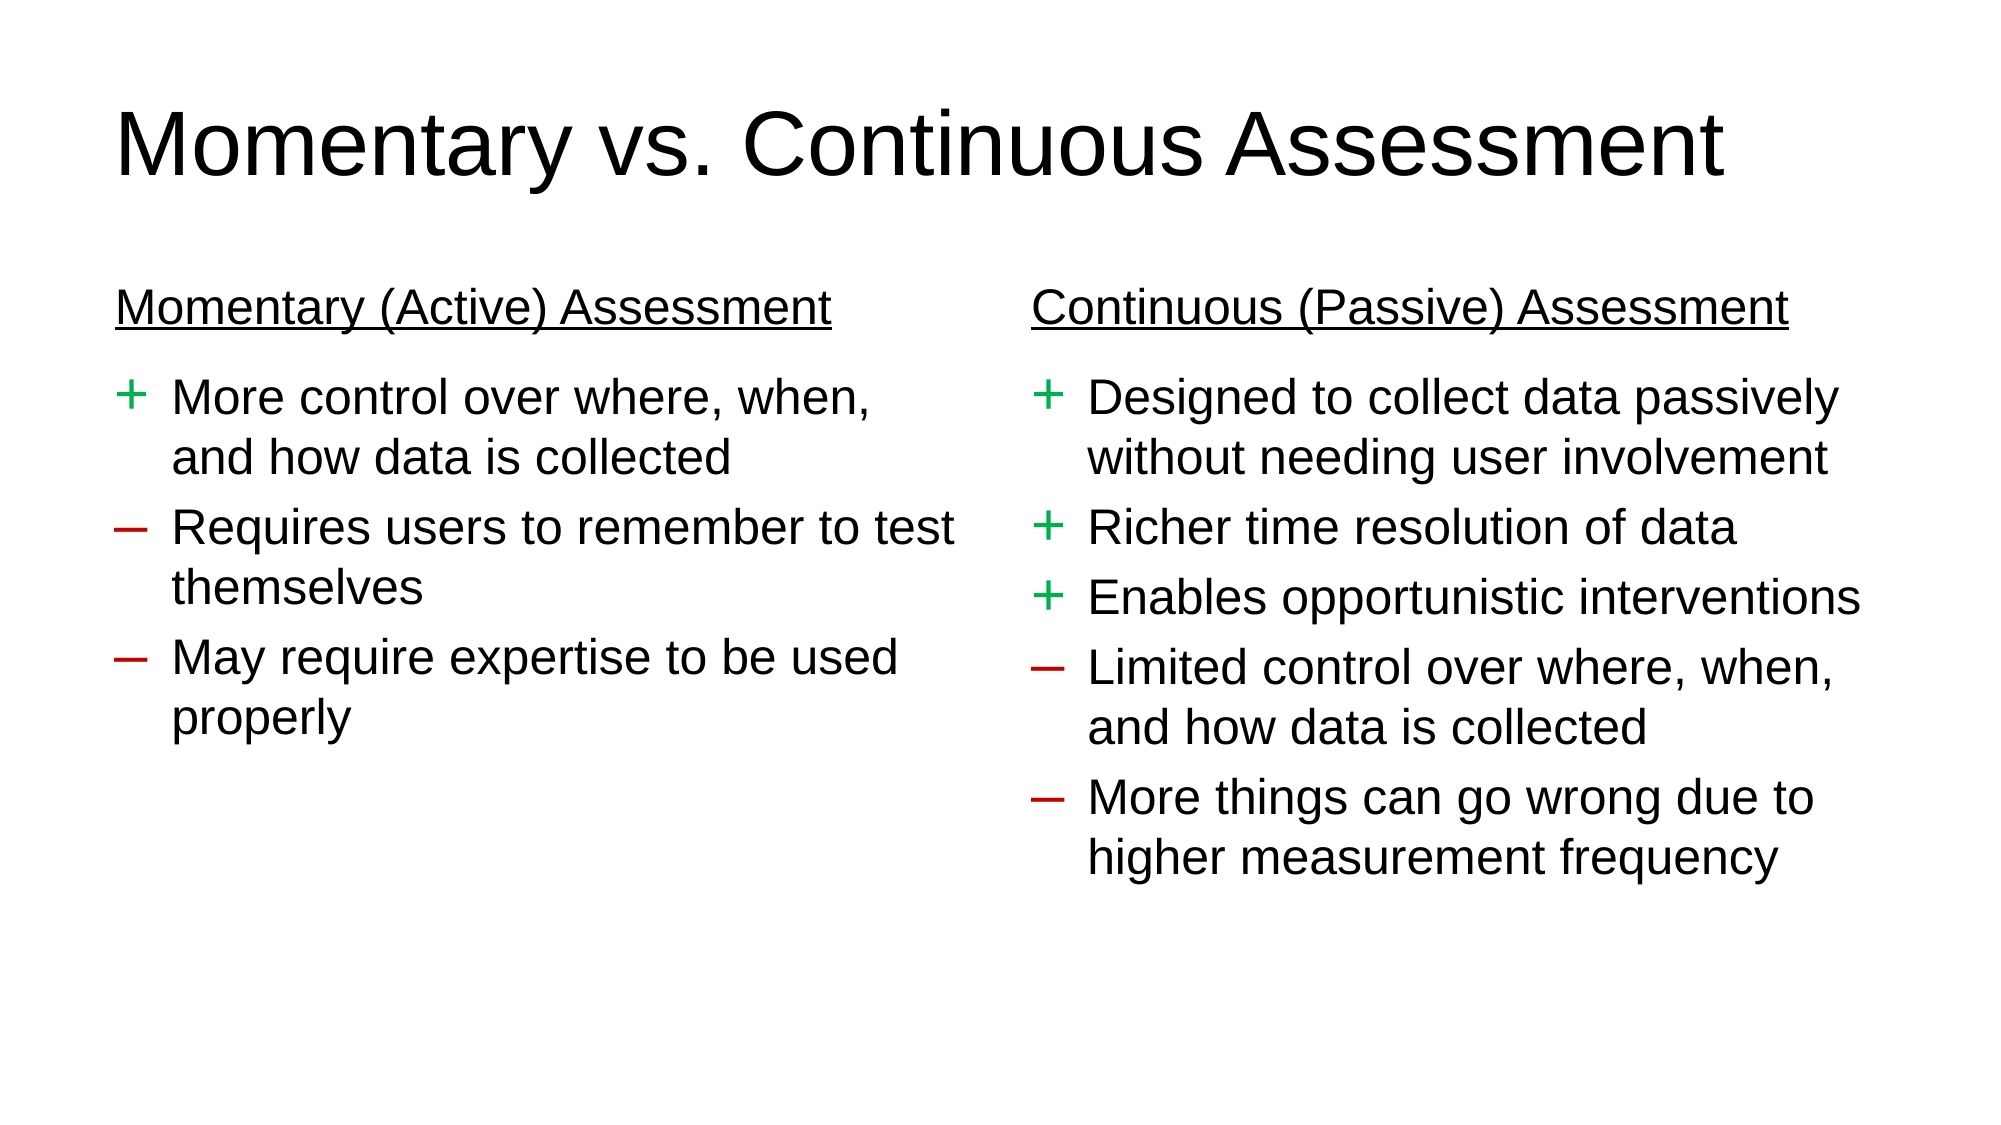

# Momentary vs. Continuous Assessment
Momentary (Active) Assessment
Continuous (Passive) Assessment
More control over where, when, and how data is collected
Requires users to remember to test themselves
May require expertise to be used properly
Designed to collect data passively without needing user involvement
Richer time resolution of data
Enables opportunistic interventions
Limited control over where, when, and how data is collected
More things can go wrong due to higher measurement frequency